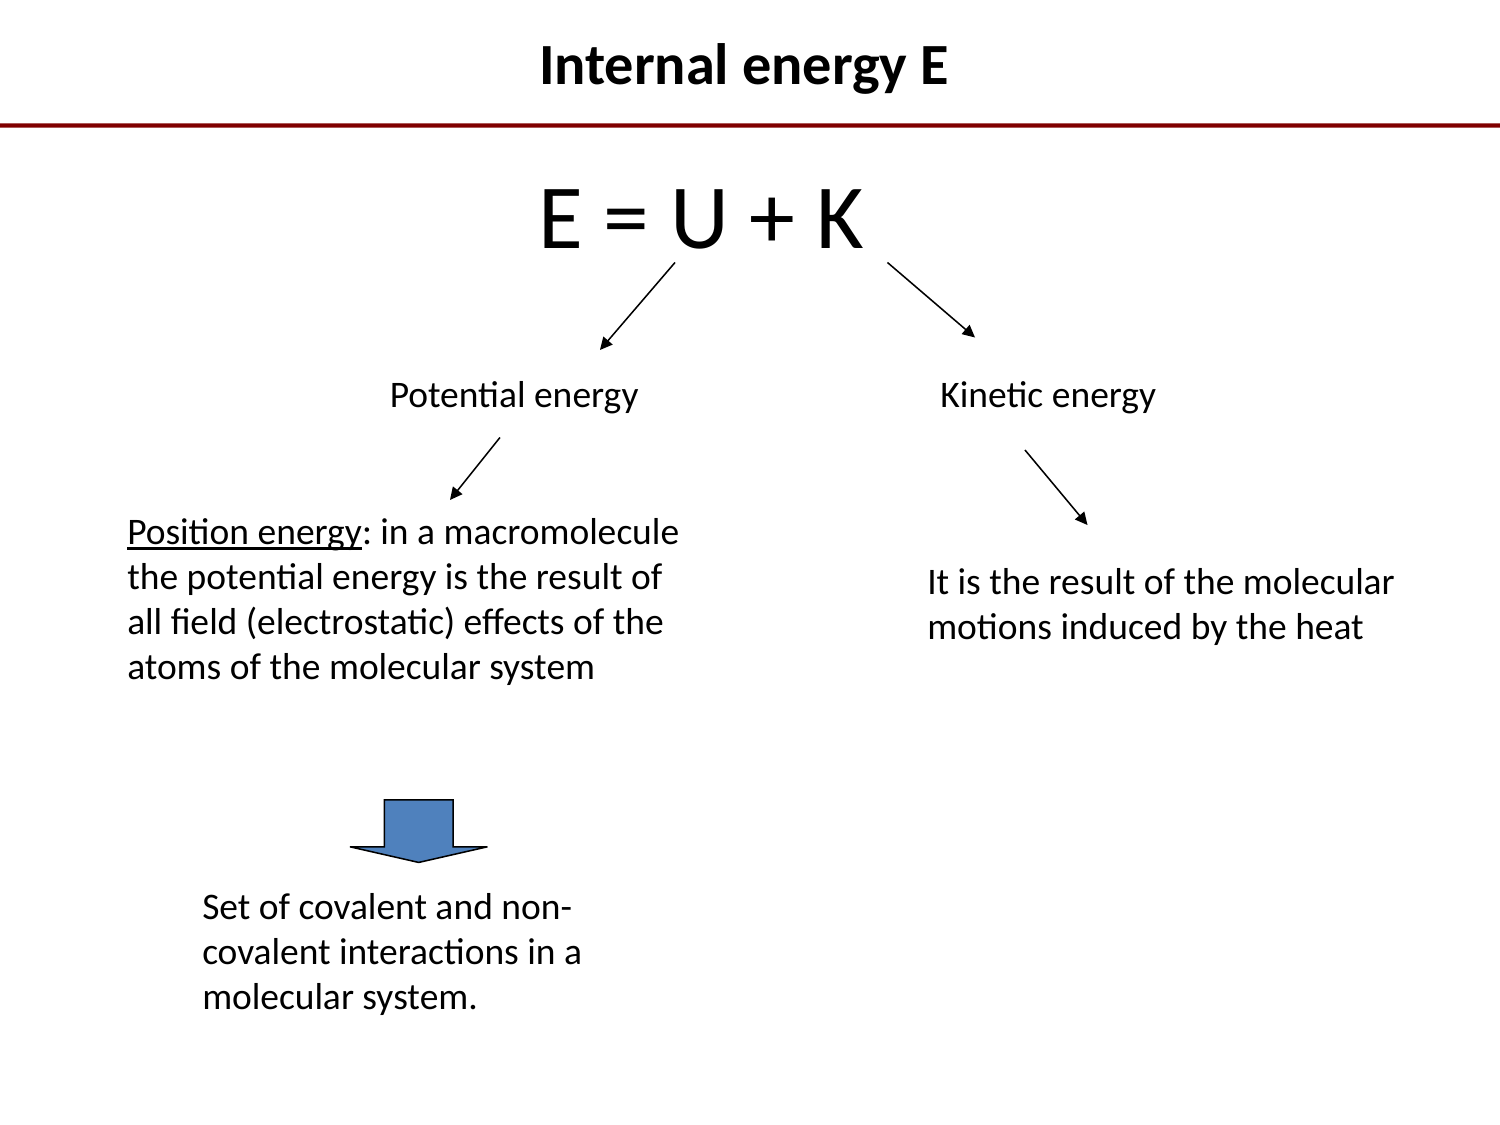

Internal energy E

E = U + K

Potential energy
Kinetic energy

Position energy: in a macromolecule the potential energy is the result of all field (electrostatic) effects of the atoms of the molecular system
It is the result of the molecular motions induced by the heat

Set of covalent and non-covalent interactions in a molecular system.